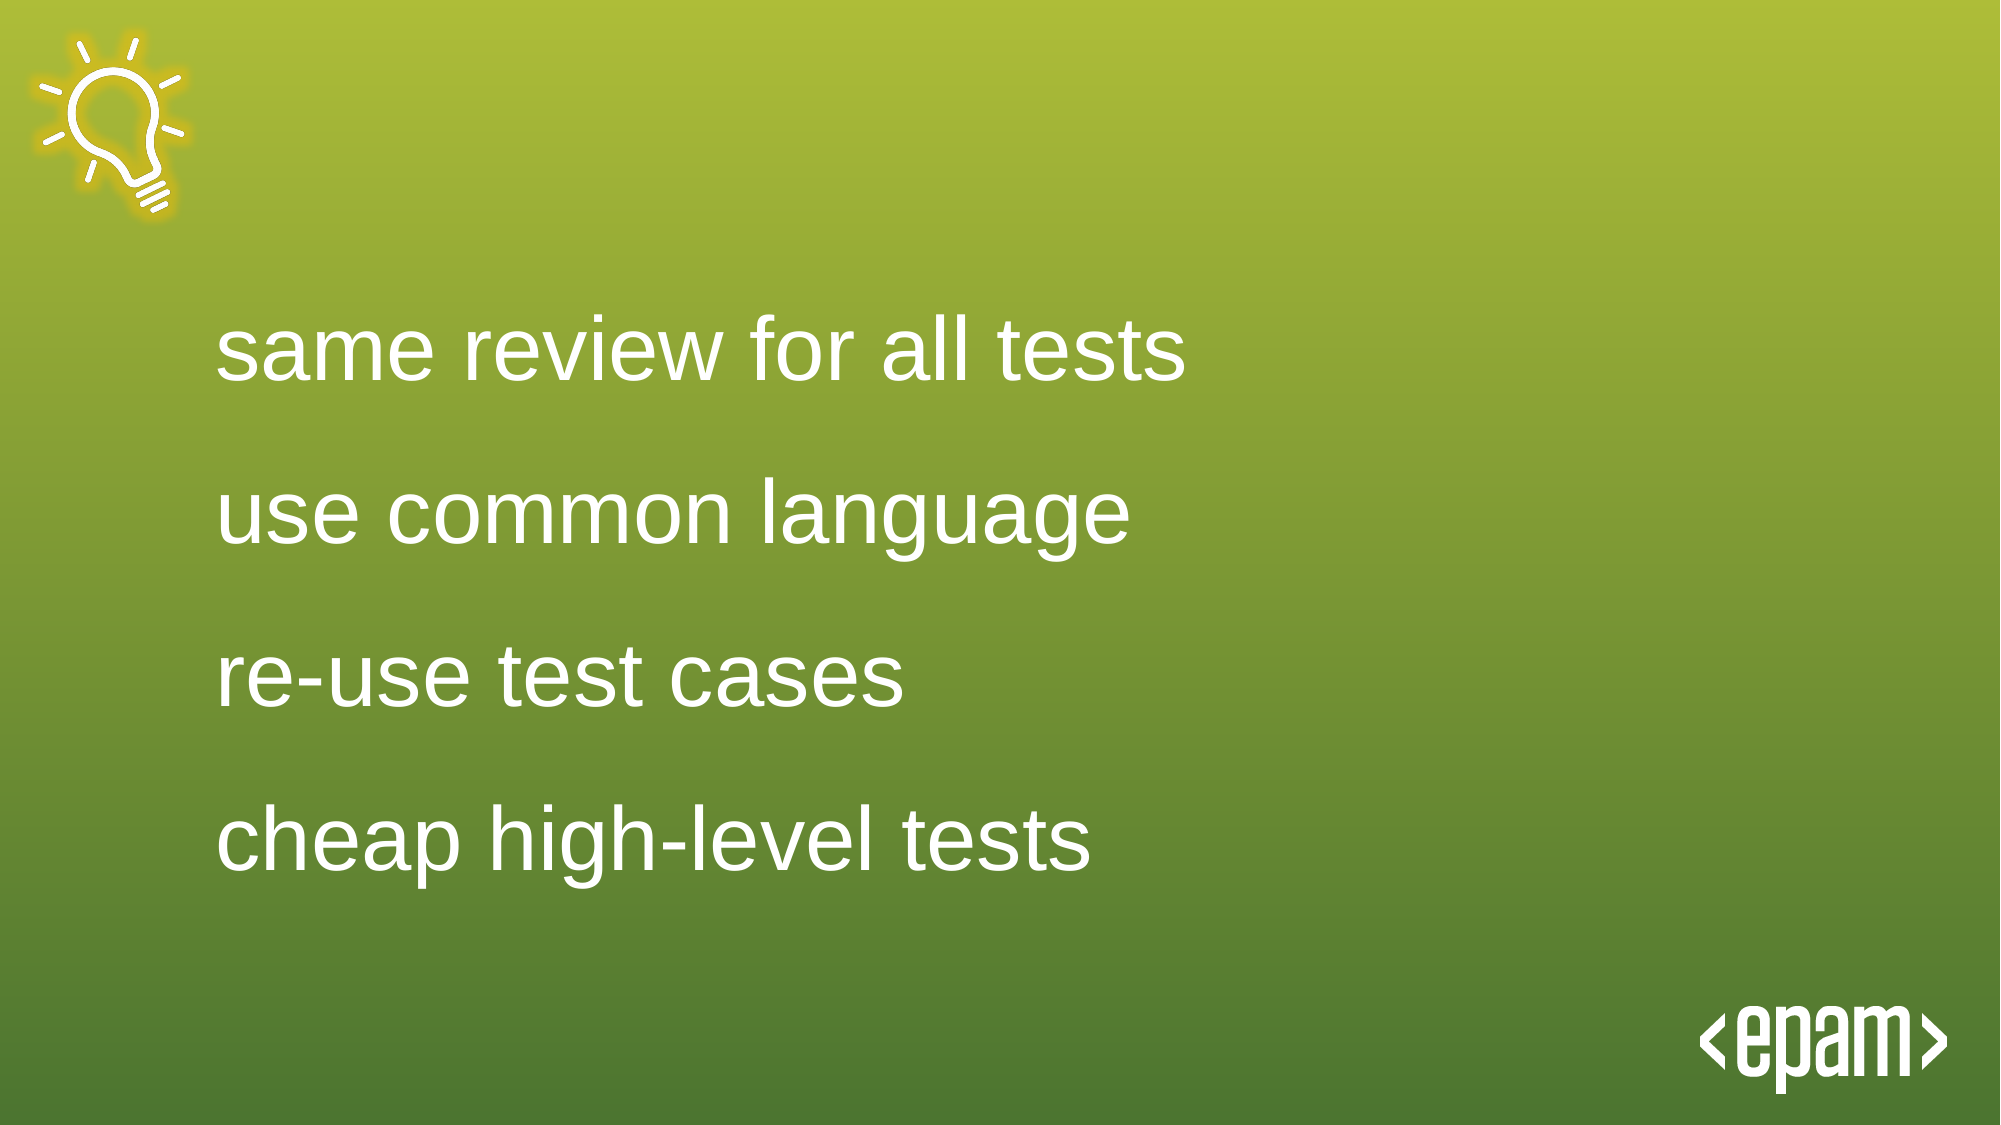

same review for all tests
use common language
re-use test cases
cheap high-level tests